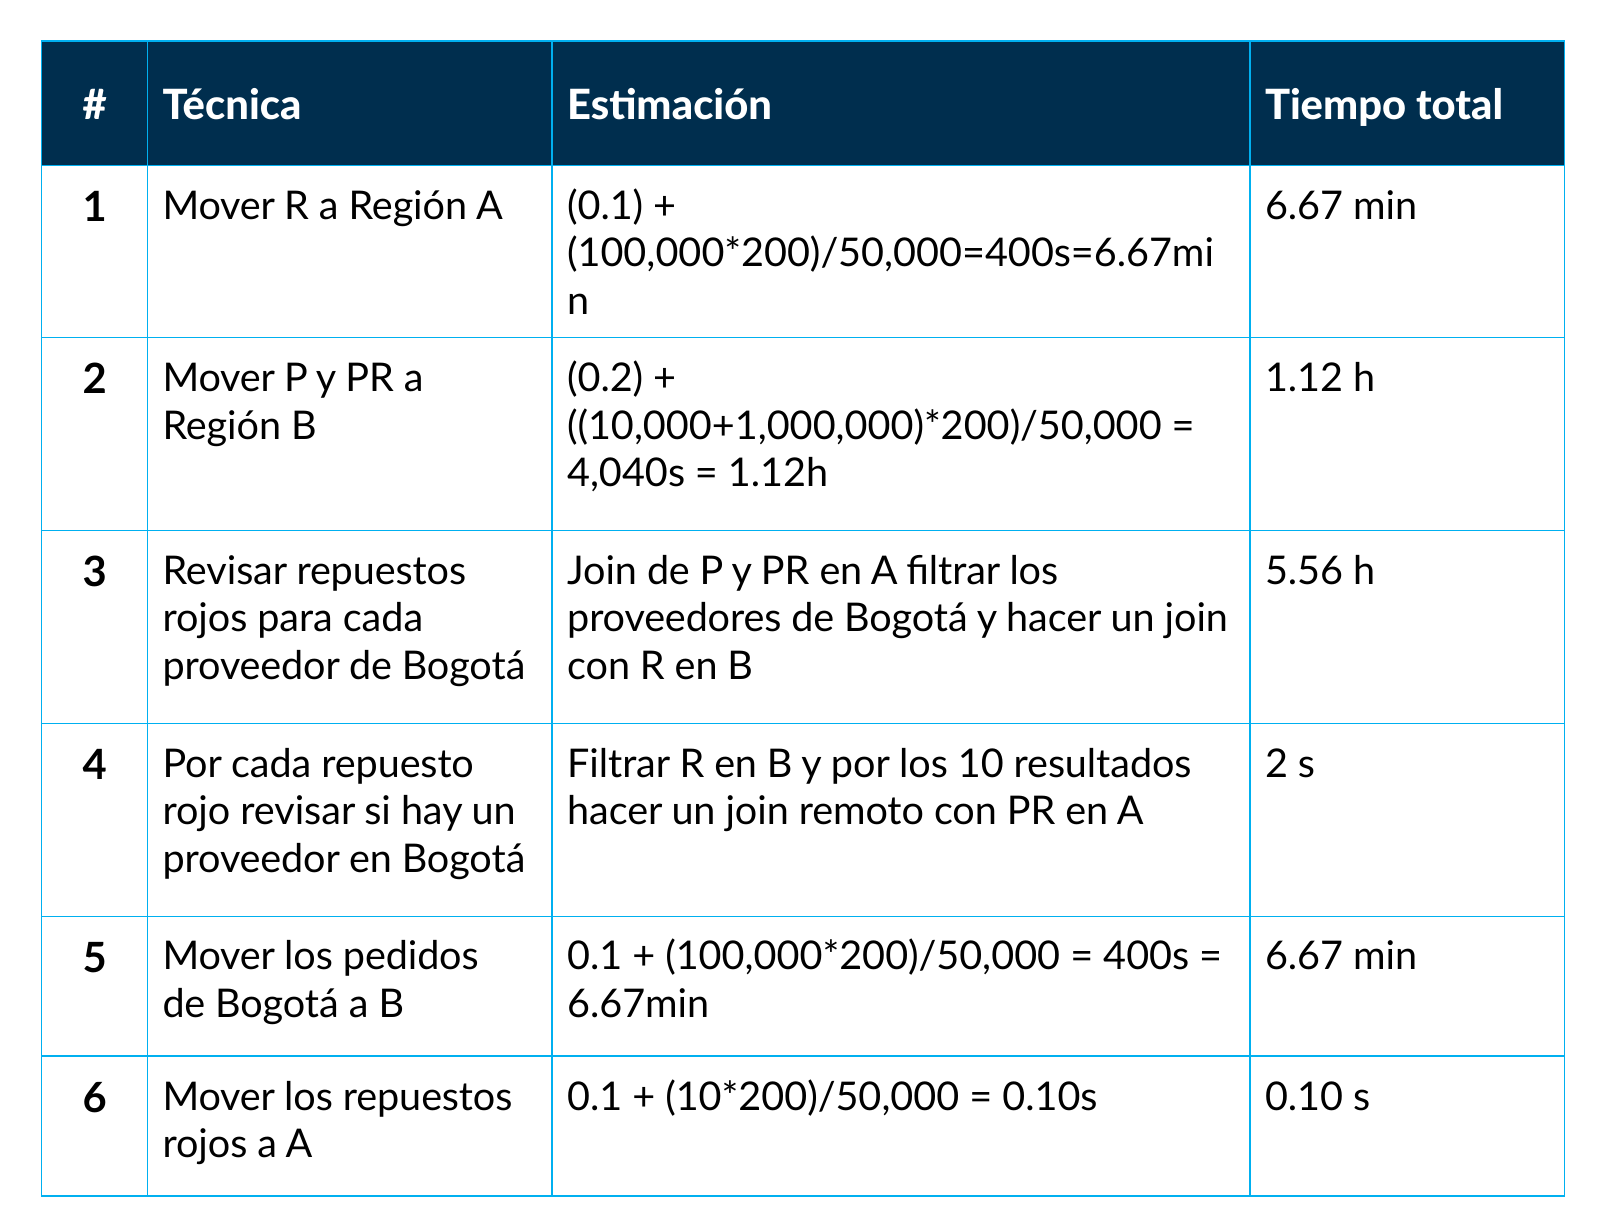

| # | Técnica | Estimación | Tiempo total |
| --- | --- | --- | --- |
| 1 | Mover R a Región A | (0.1) + (100,000\*200)/50,000=400s=6.67min | 6.67 min |
| 2 | Mover P y PR a Región B | (0.2) + ((10,000+1,000,000)\*200)/50,000 = 4,040s = 1.12h | 1.12 h |
| 3 | Revisar repuestos rojos para cada proveedor de Bogotá | Join de P y PR en A filtrar los proveedores de Bogotá y hacer un join con R en B | 5.56 h |
| 4 | Por cada repuesto rojo revisar si hay un proveedor en Bogotá | Filtrar R en B y por los 10 resultados hacer un join remoto con PR en A | 2 s |
| 5 | Mover los pedidos de Bogotá a B | 0.1 + (100,000\*200)/50,000 = 400s = 6.67min | 6.67 min |
| 6 | Mover los repuestos rojos a A | 0.1 + (10\*200)/50,000 = 0.10s | 0.10 s |